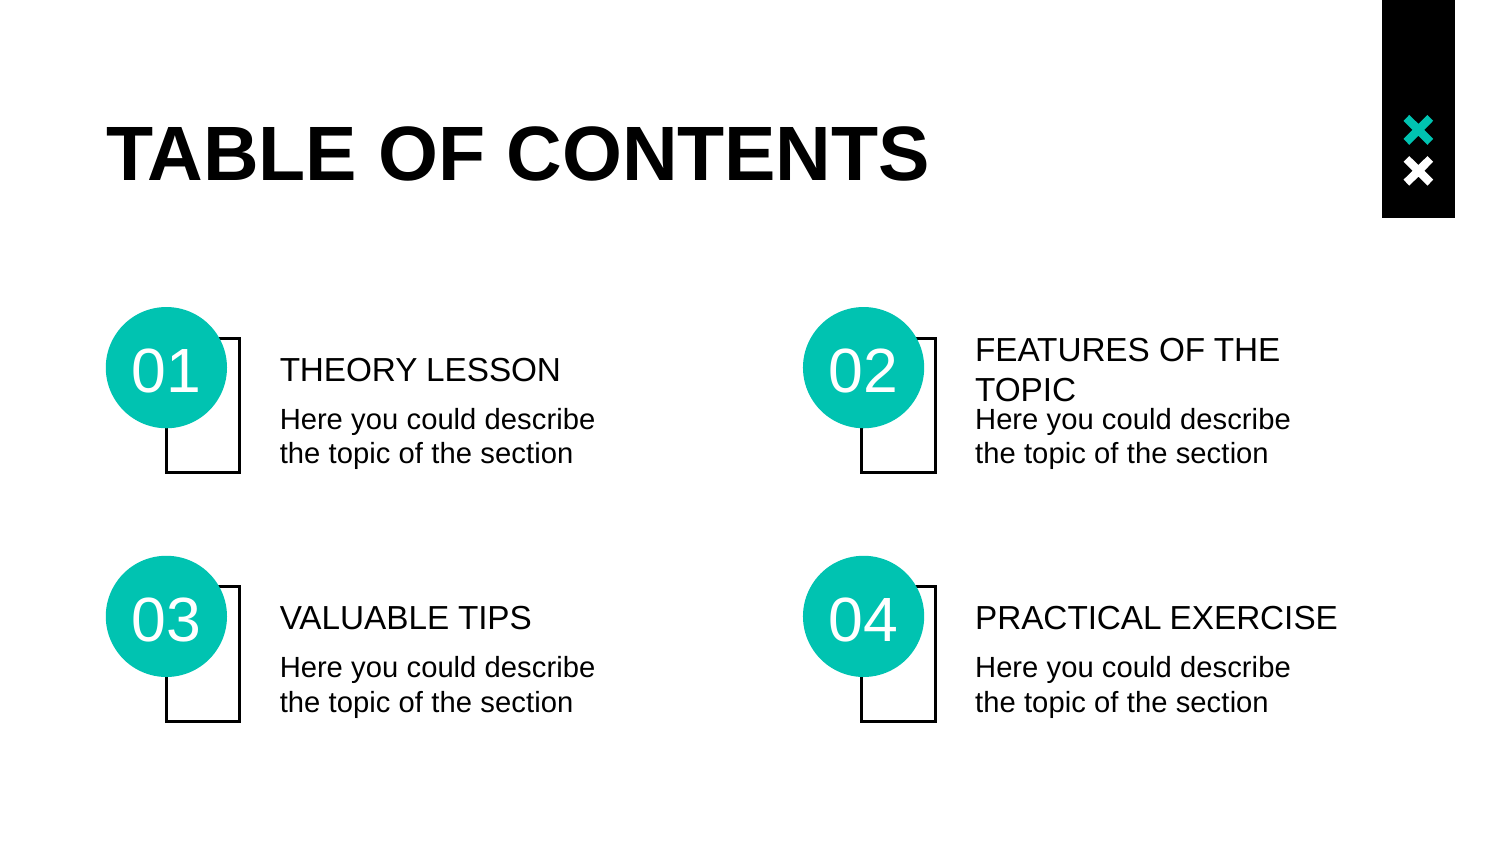

# TABLE OF CONTENTS

01
02

THEORY LESSON

FEATURES OF THE TOPIC
Here you could describe
the topic of the section
Here you could describe
the topic of the section

03
04

VALUABLE TIPS

PRACTICAL EXERCISE
Here you could describe
the topic of the section
Here you could describe
the topic of the section